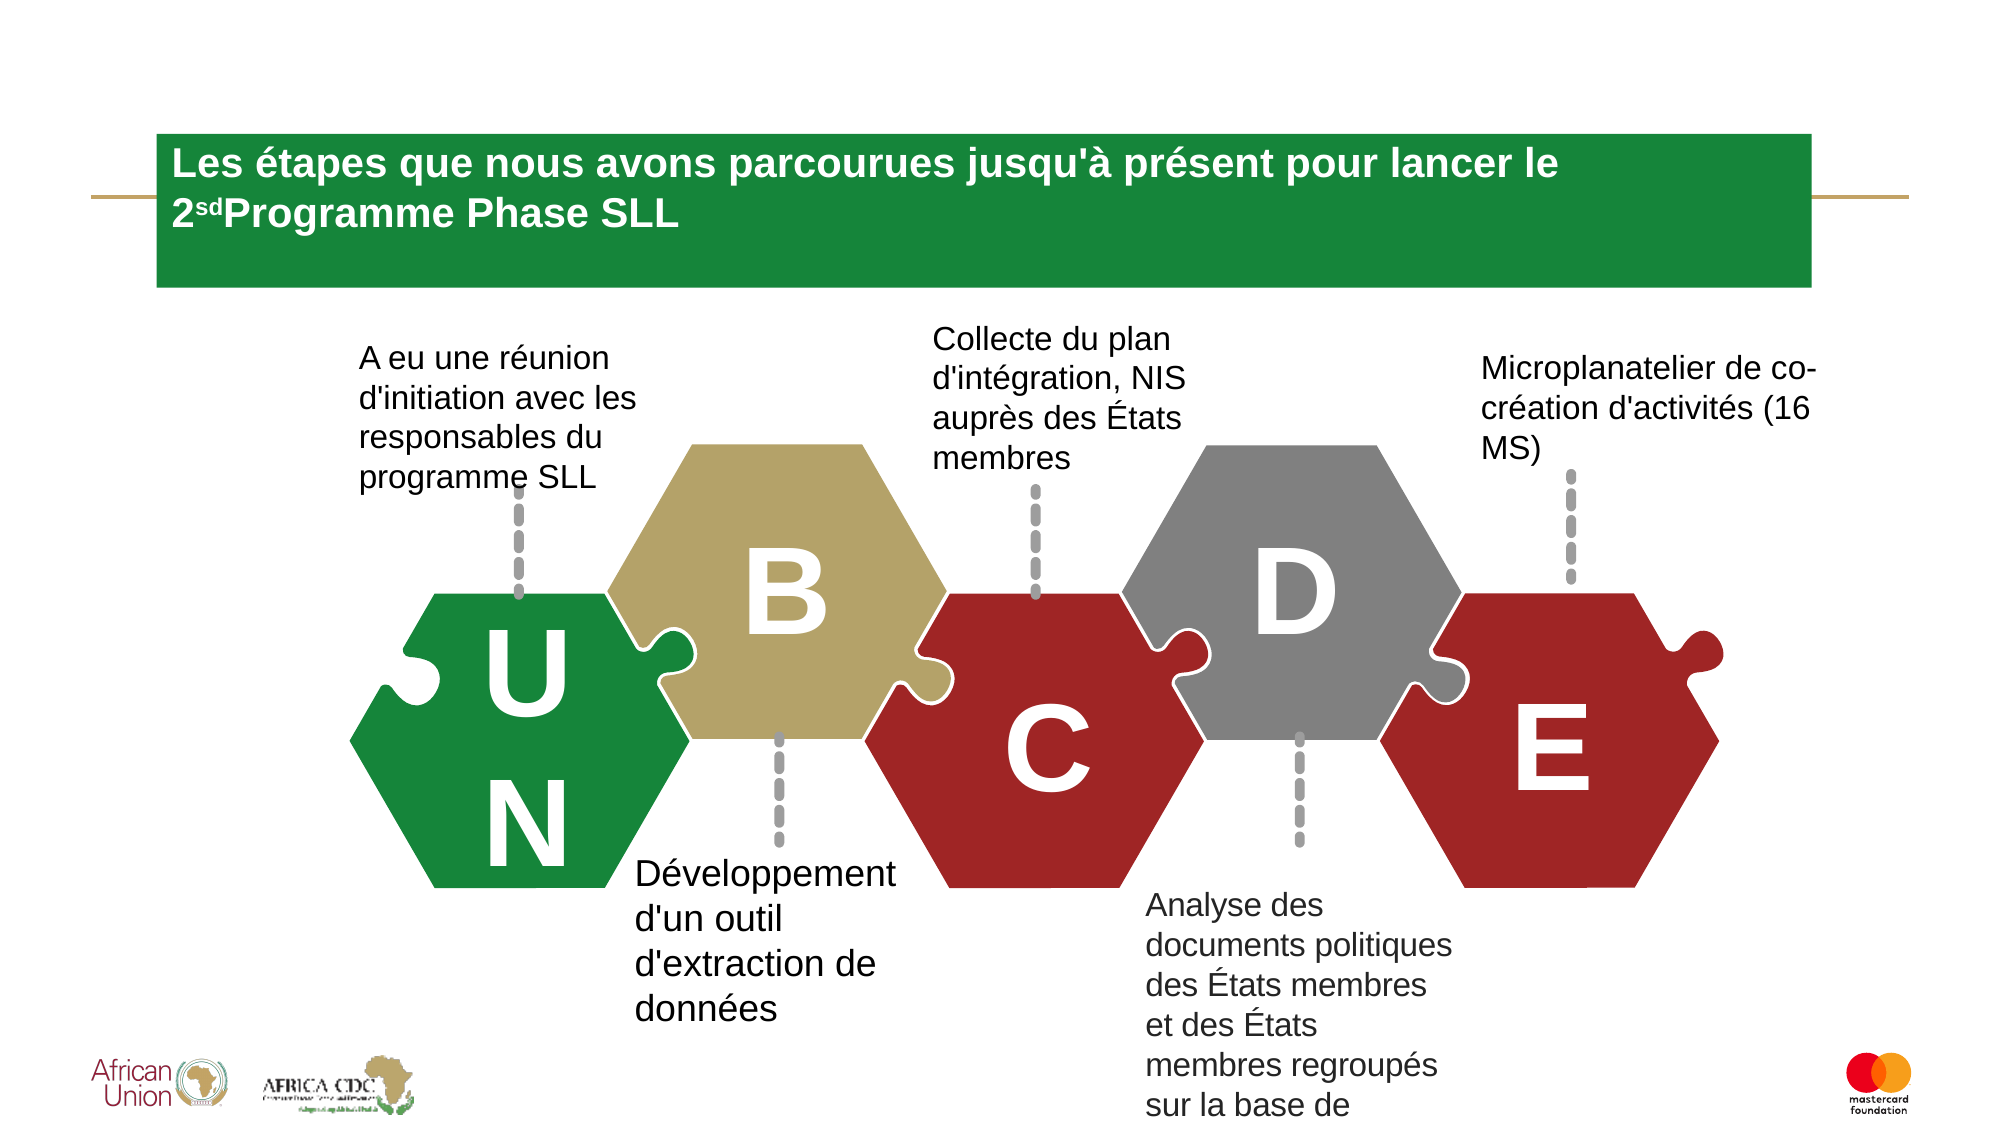

Les étapes que nous avons parcourues jusqu'à présent pour lancer le 2sdProgramme Phase SLL

Collecte du plan d'intégration, NIS auprès des États membres
A eu une réunion d'initiation avec les responsables du programme SLL

Microplanatelier de co-création d'activités (16 MS)

B
D
E

UN
C

Développement d'un outil d'extraction de données
Analyse des documents politiques des États membres et des États membres regroupés sur la base de l'analyse